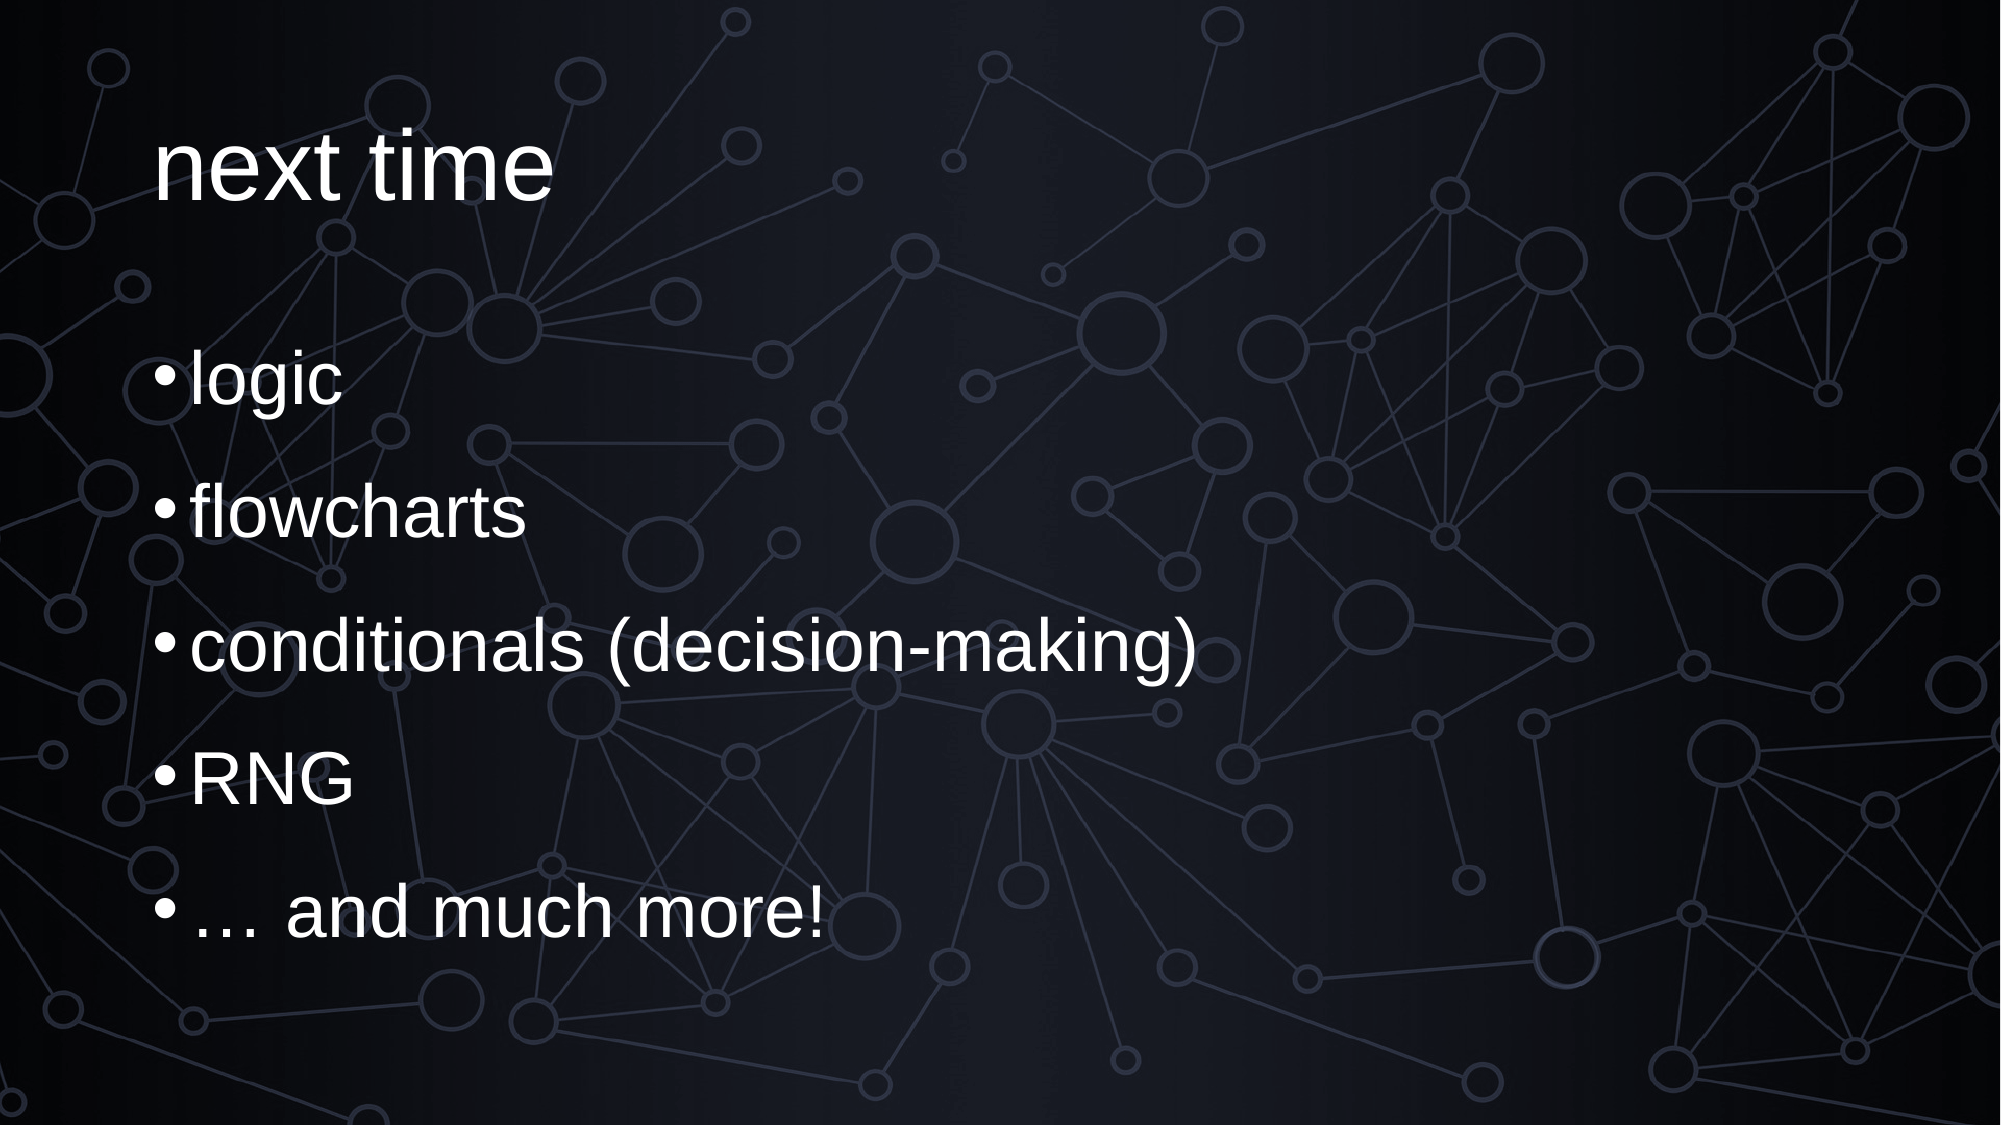

# next time
logic
flowcharts
conditionals (decision-making)
RNG
… and much more!